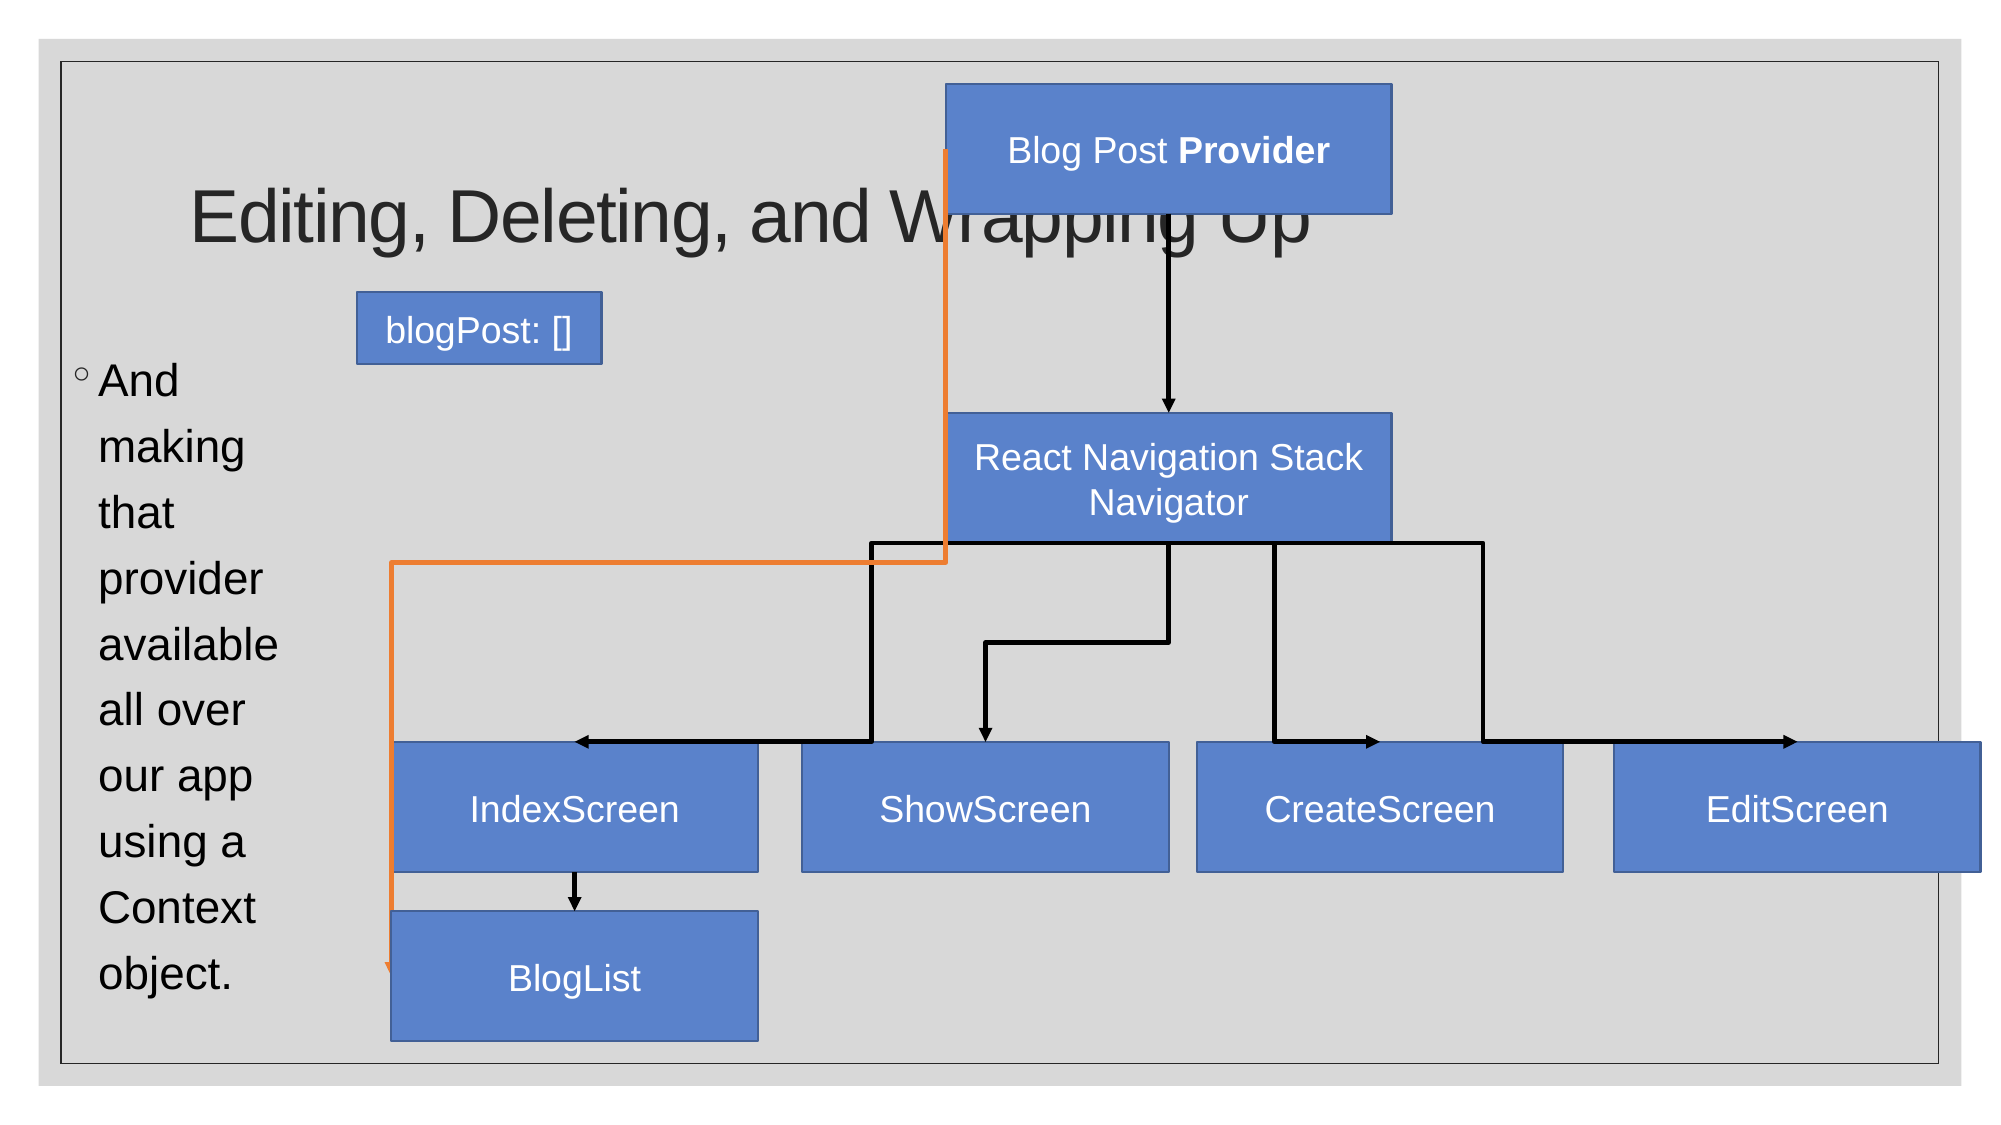

Blog Post Provider
React Navigation Stack Navigator
EditScreen
CreateScreen
ShowScreen
IndexScreen
blogPost: []
BlogList
# Editing, Deleting, and Wrapping Up
And making that provider available all over our app using a Context object.